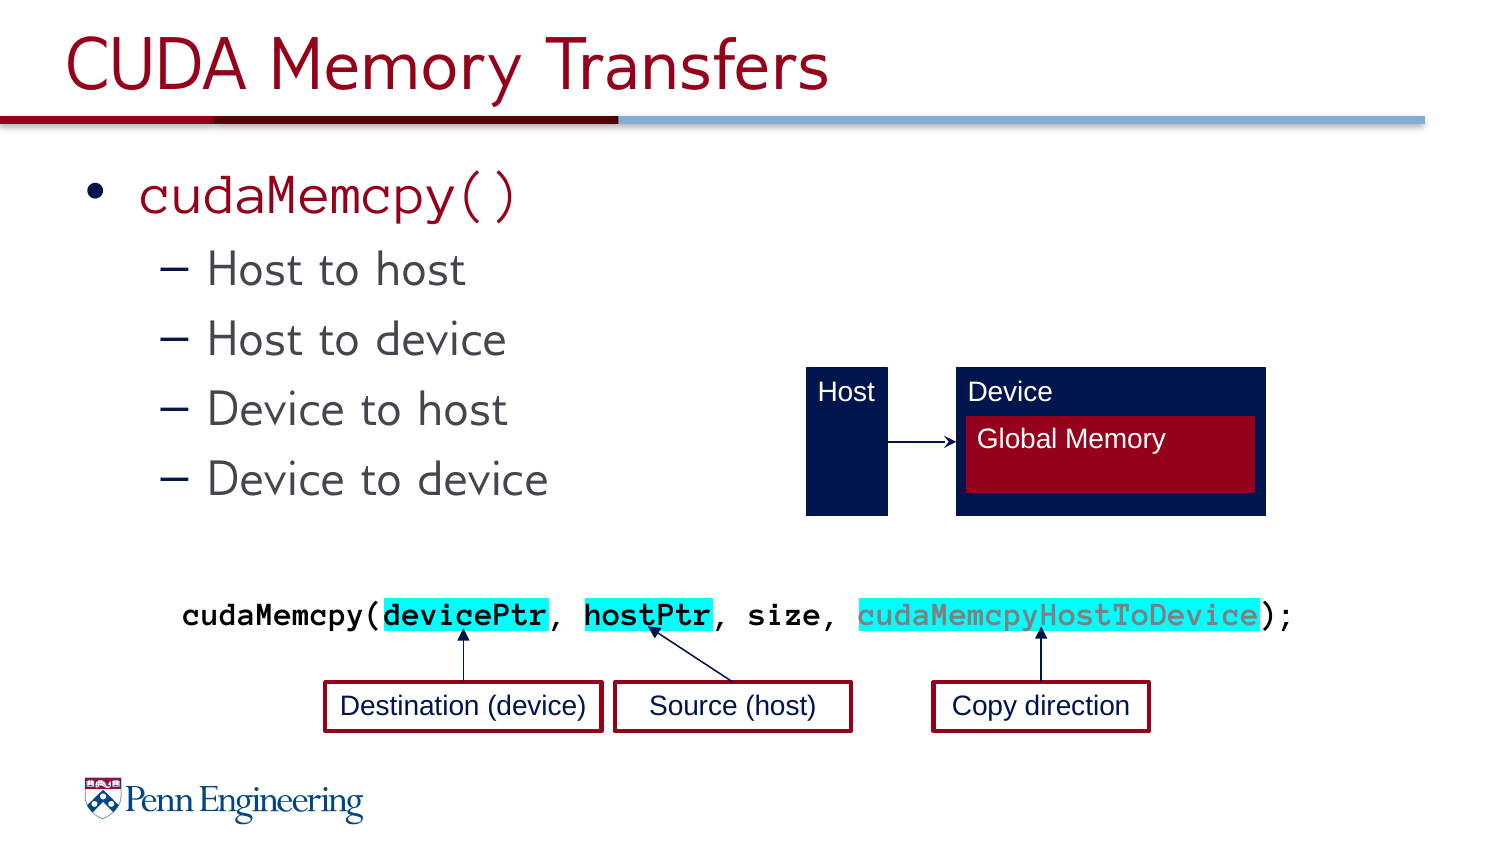

# CUDA Memory Transfers
cudaMemcpy()
Host to host
Host to device
Device to host
Device to device
Host

Device

Global Memory

cudaMemcpy(devicePtr, hostPtr, size, cudaMemcpyHostToDevice);
Destination (device)
Source (host)
Copy direction